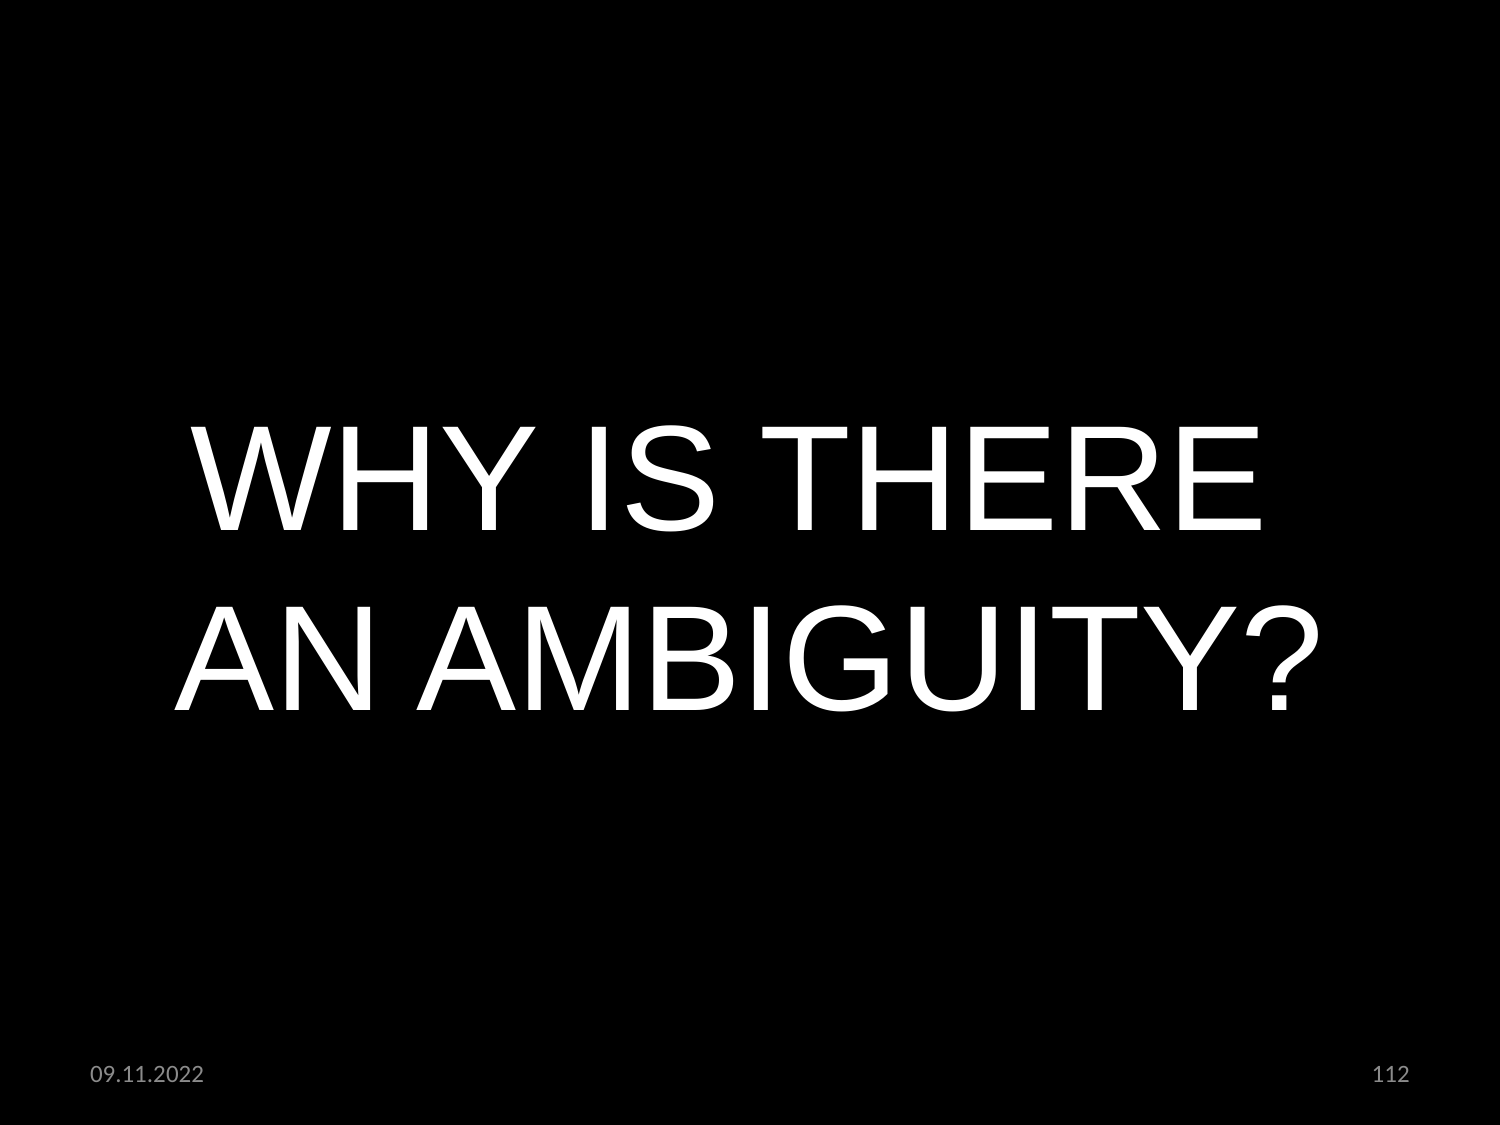

WHY IS THERE
AN AMBIGUITY?
09.11.2022
112